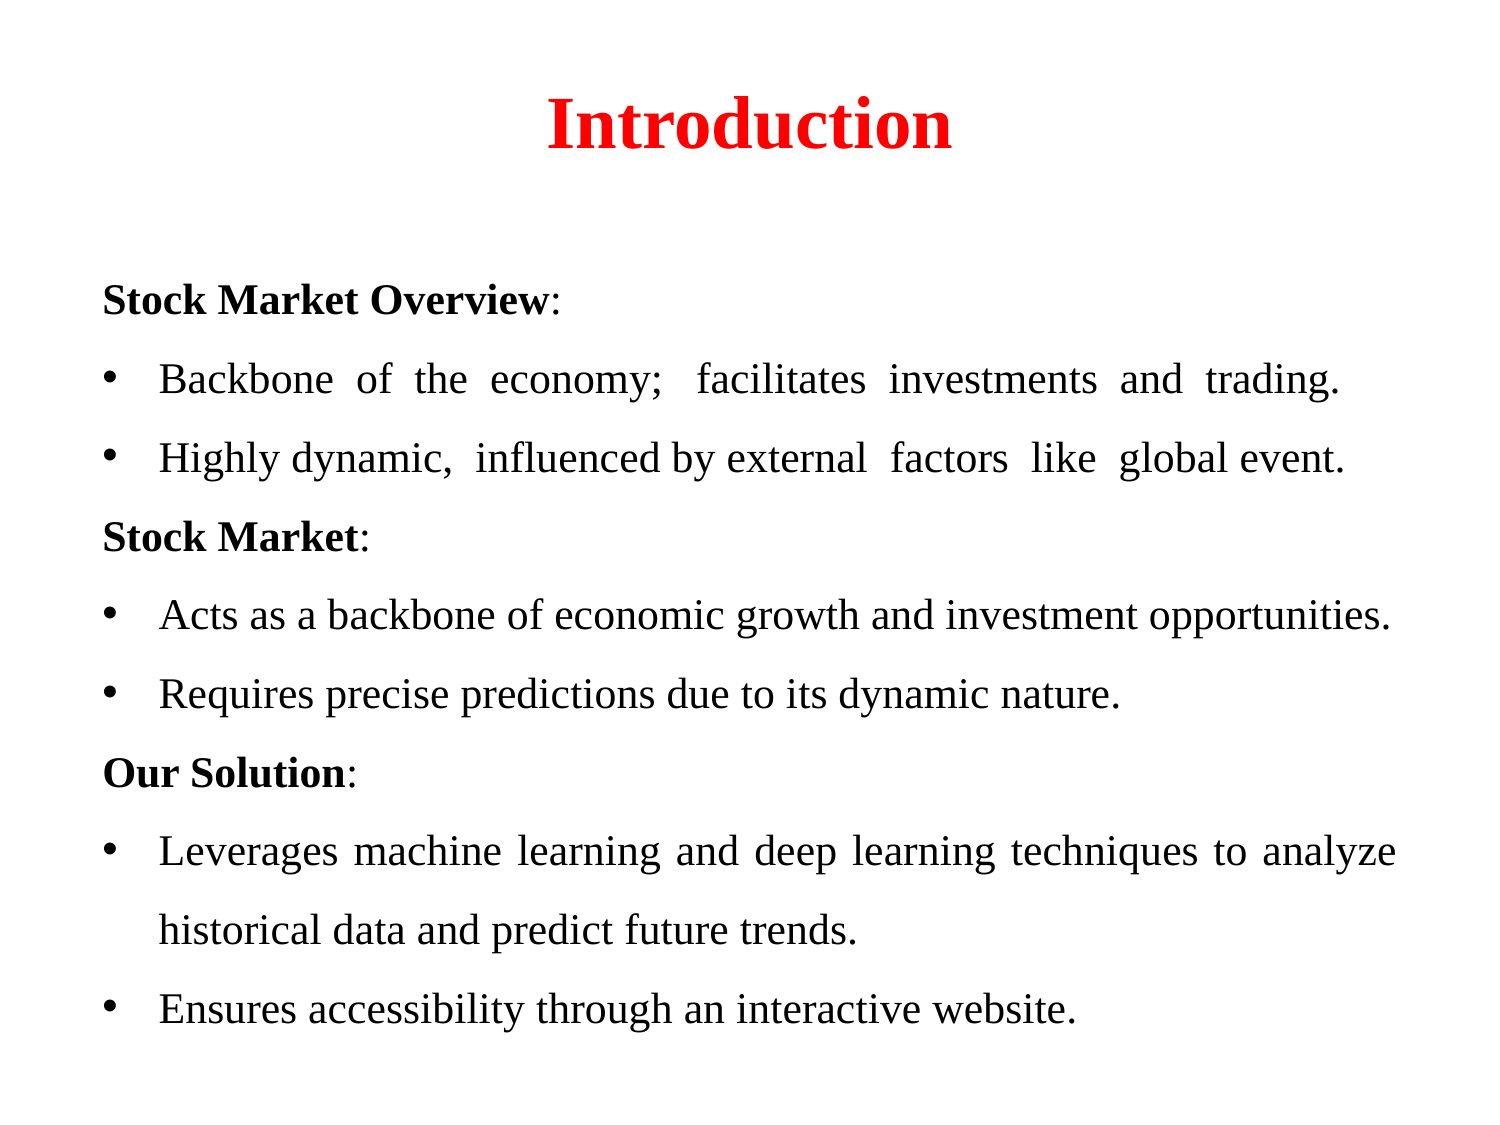

# Introduction
Stock Market Overview:
Backbone  of  the  economy;   facilitates  investments  and  trading.
Highly dynamic,  influenced by external  factors  like  global event.
Stock Market:
Acts as a backbone of economic growth and investment opportunities.
Requires precise predictions due to its dynamic nature.
Our Solution:
Leverages machine learning and deep learning techniques to analyze historical data and predict future trends.
Ensures accessibility through an interactive website.